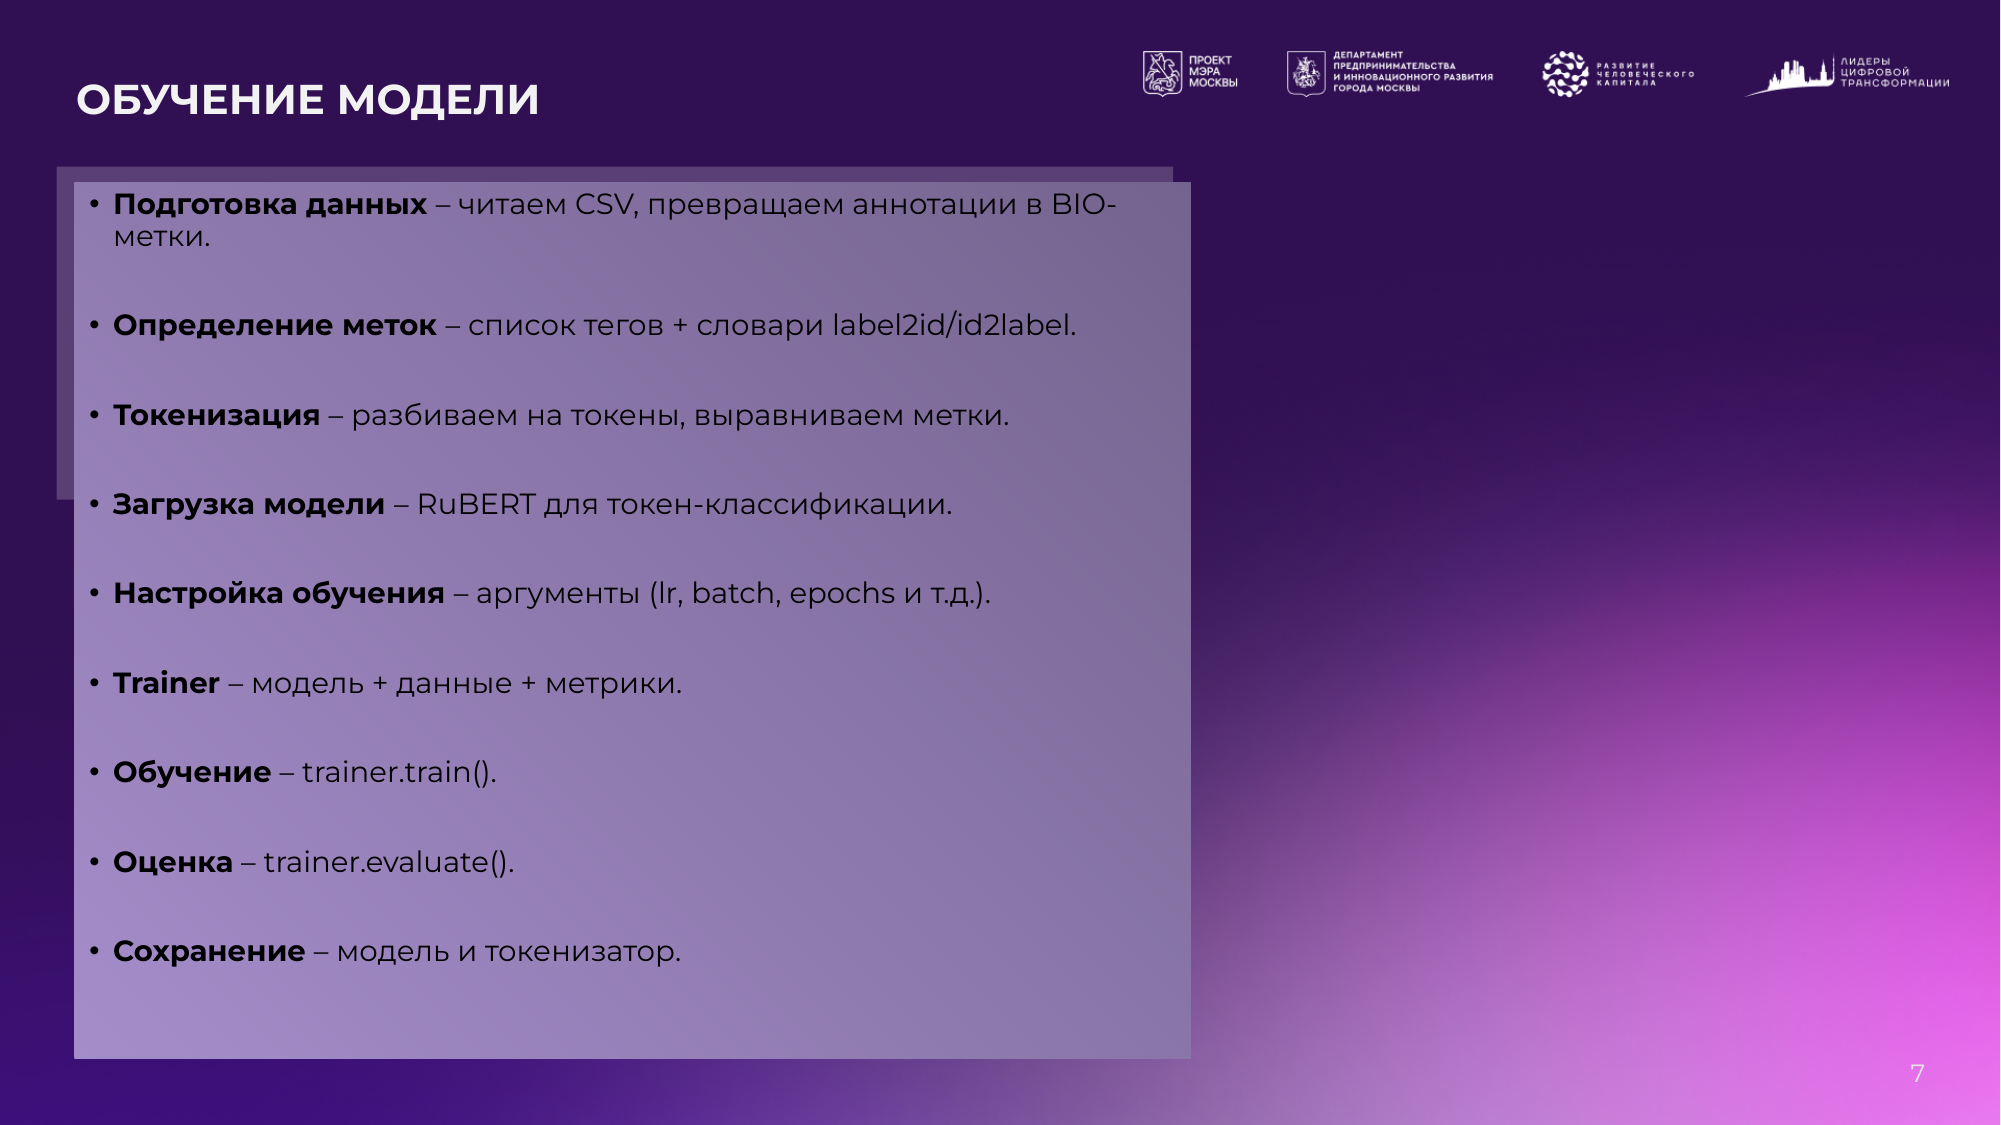

# ОБУЧЕНИЕ МОДЕЛИ

Подготовка данных – читаем CSV, превращаем аннотации в BIO-метки.

Определение меток – список тегов + словари label2id/id2label.

Токенизация – разбиваем на токены, выравниваем метки.

Загрузка модели – RuBERT для токен-классификации.

Настройка обучения – аргументы (lr, batch, epochs и т.д.).

Trainer – модель + данные + метрики.

Обучение – trainer.train().

Оценка – trainer.evaluate().

Сохранение – модель и токенизатор.

7